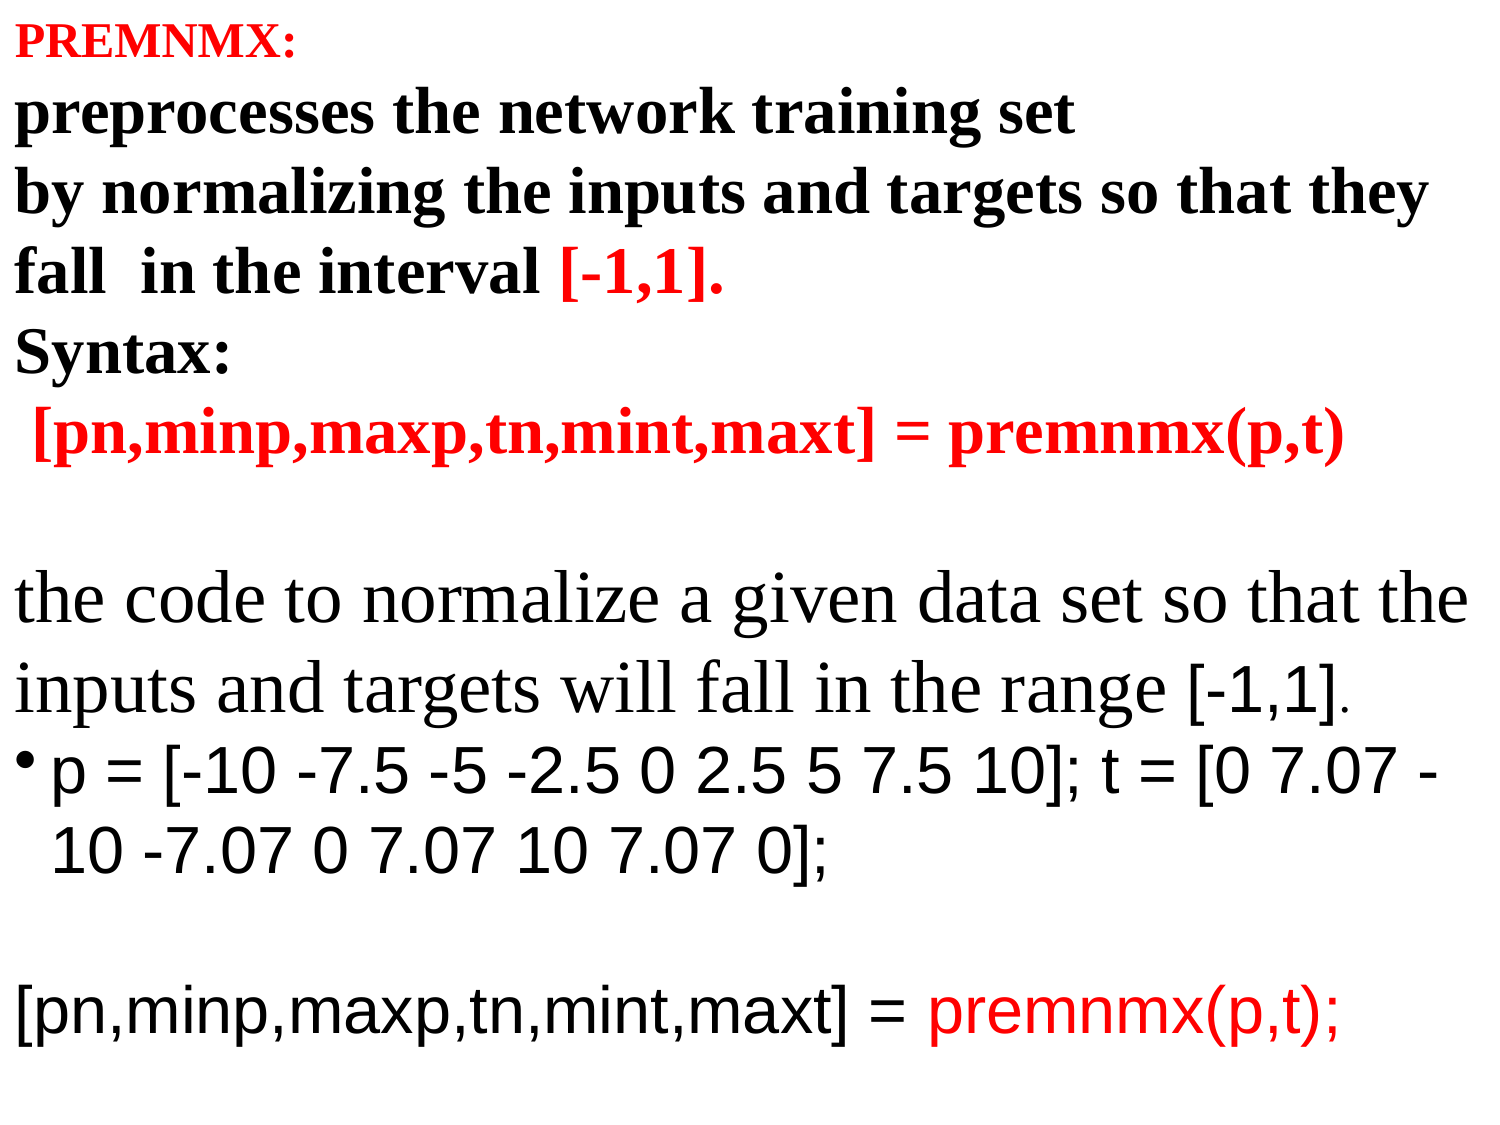

PREMNMX:
preprocesses the network training set
by normalizing the inputs and targets so that they fall  in the interval [-1,1].
Syntax:
 [pn,minp,maxp,tn,mint,maxt] = premnmx(p,t)
the code to normalize a given data set so that the inputs and targets will fall in the range [-1,1].
p = [-10 -7.5 -5 -2.5 0 2.5 5 7.5 10]; t = [0 7.07 -10 -7.07 0 7.07 10 7.07 0];

[pn,minp,maxp,tn,mint,maxt] = premnmx(p,t);